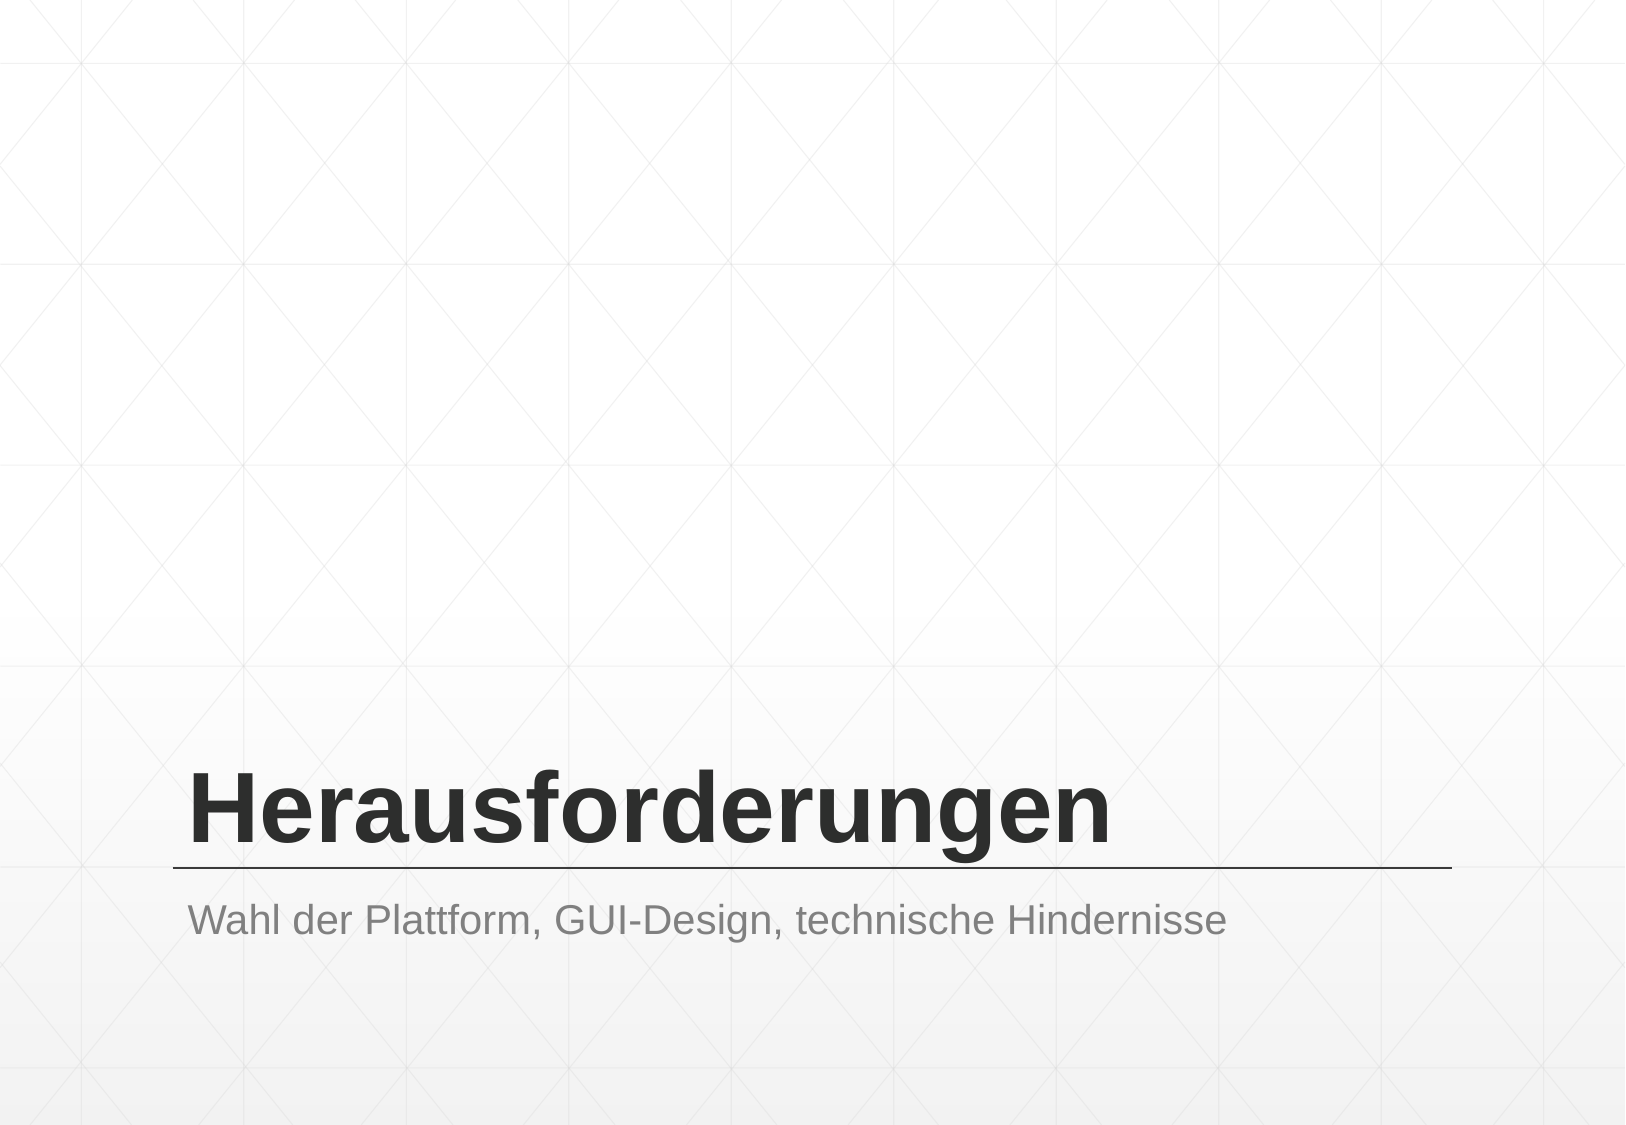

# Herausforderungen
Wahl der Plattform, GUI-Design, technische Hindernisse